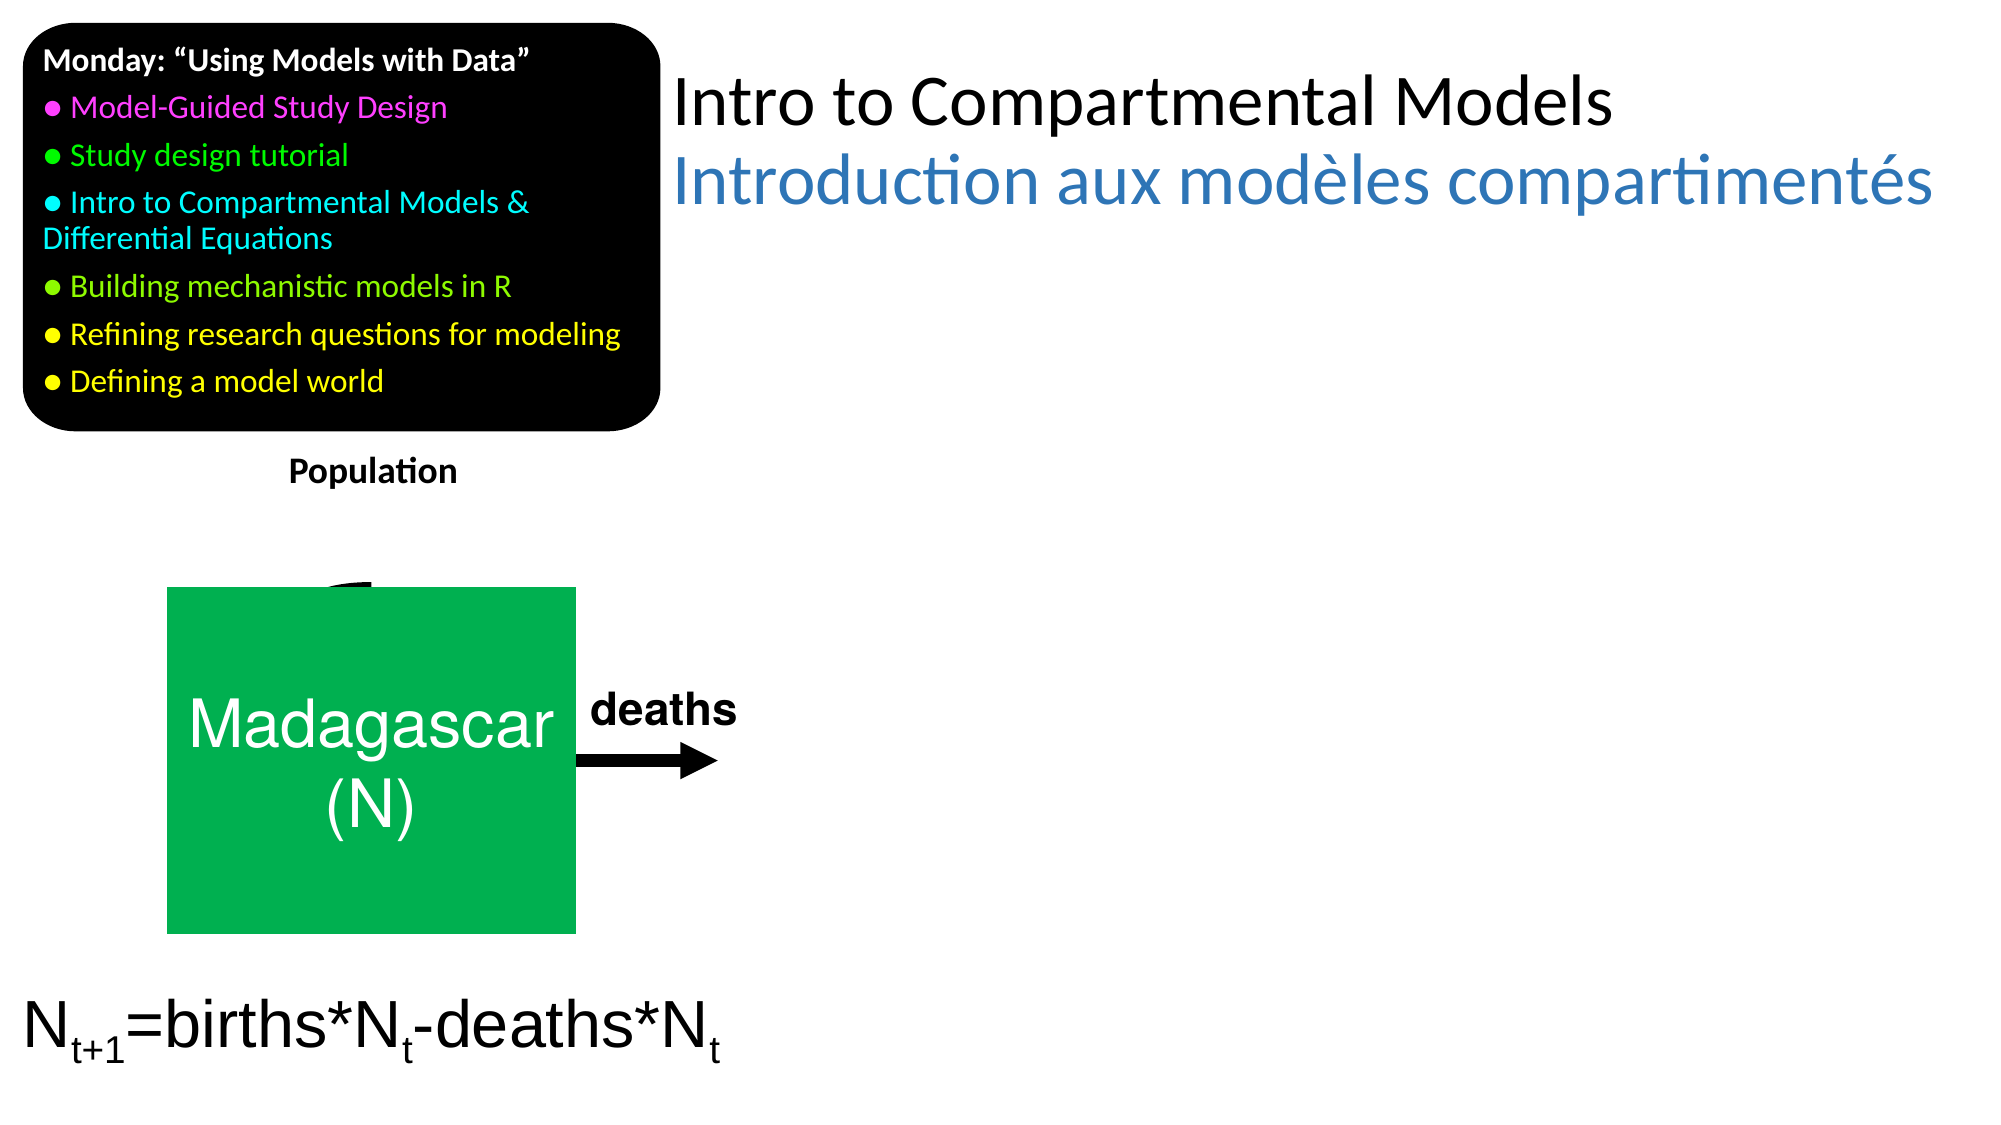

Monday: “Using Models with Data”
● Model-Guided Study Design
● Study design tutorial
● Intro to Compartmental Models & Differential Equations
● Building mechanistic models in R
● Refining research questions for modeling
● Defining a model world

Intro to Compartmental Models
Introduction aux modèles compartimentés
#
Population
Madagascar
(N)
deaths
Nt+1=births*Nt-deaths*Nt